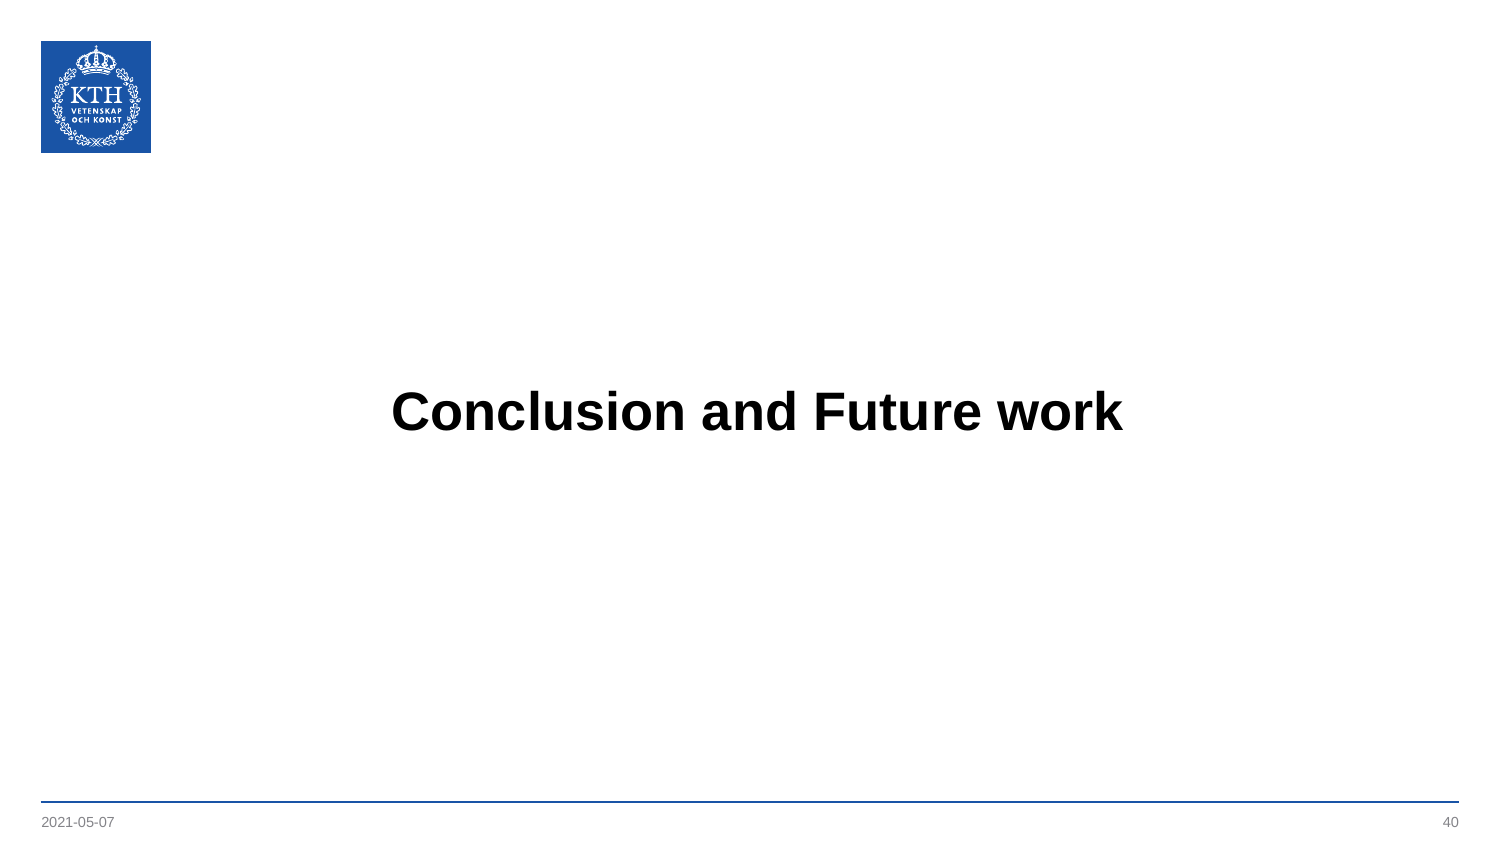

# Conclusion and Future work
2021-05-07
40